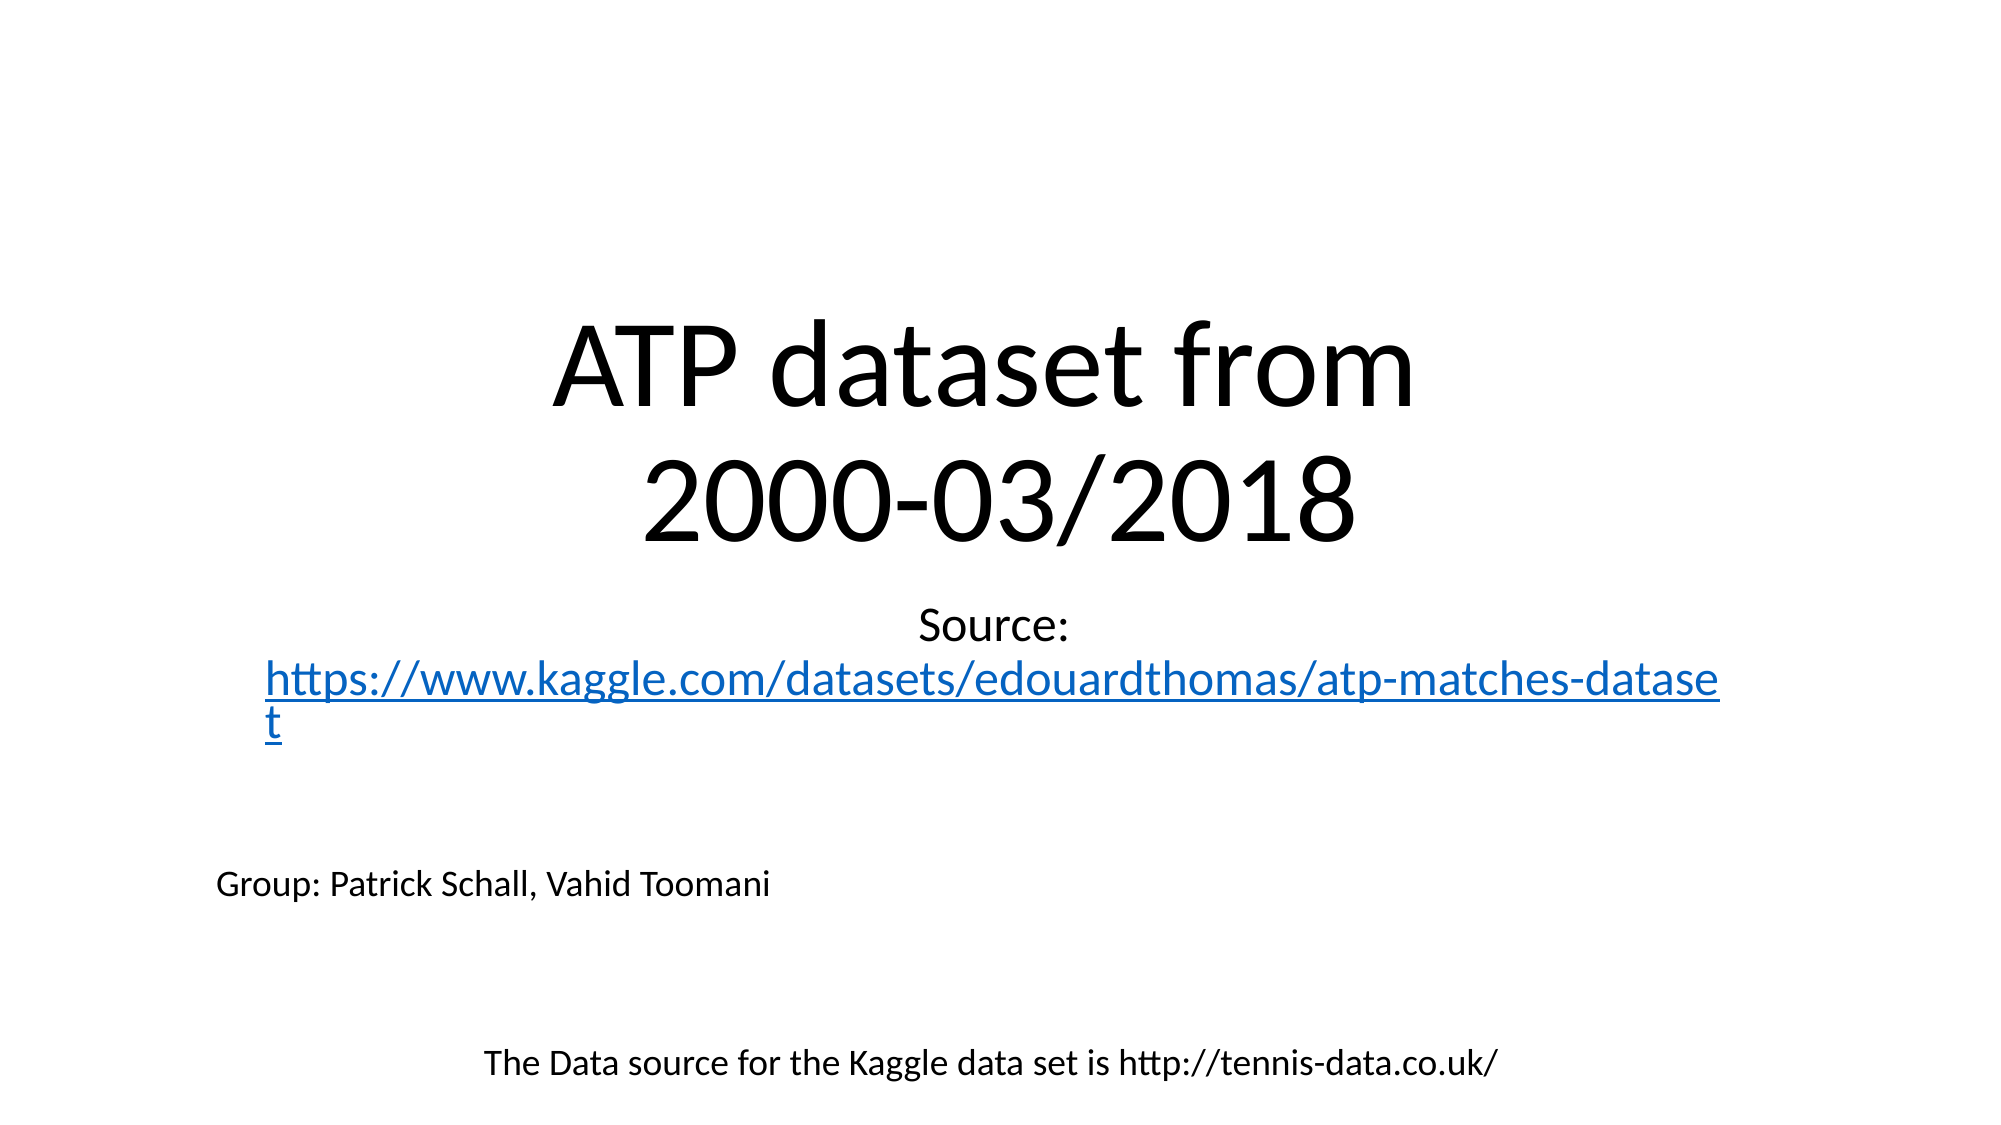

# ATP dataset from 2000-03/2018
Source: https://www.kaggle.com/datasets/edouardthomas/atp-matches-dataset
Group: Patrick Schall, Vahid Toomani
The Data source for the Kaggle data set is http://tennis-data.co.uk/